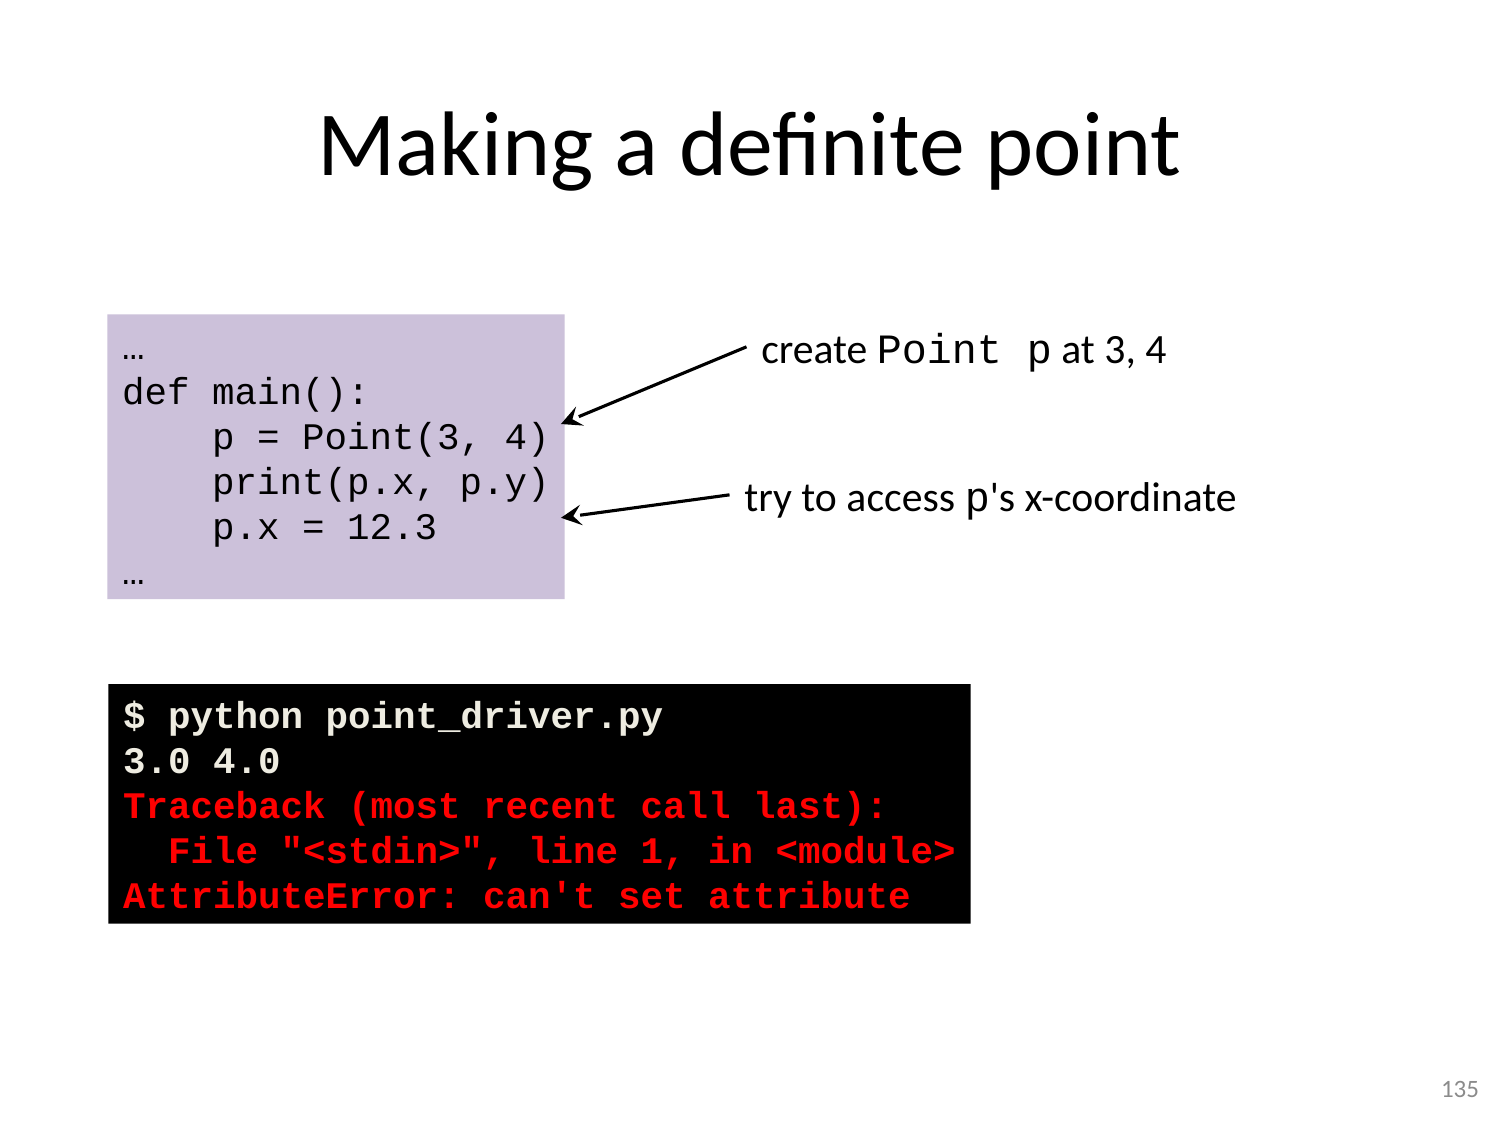

# Making a definite point
…
def main():
    p = Point(3, 4)
    print(p.x, p.y)
    p.x = 12.3
…
create Point p at 3, 4
try to access p's x-coordinate
$ python point_driver.py
3.0 4.0
Traceback (most recent call last):
  File "<stdin>", line 1, in <module>
AttributeError: can't set attribute
135